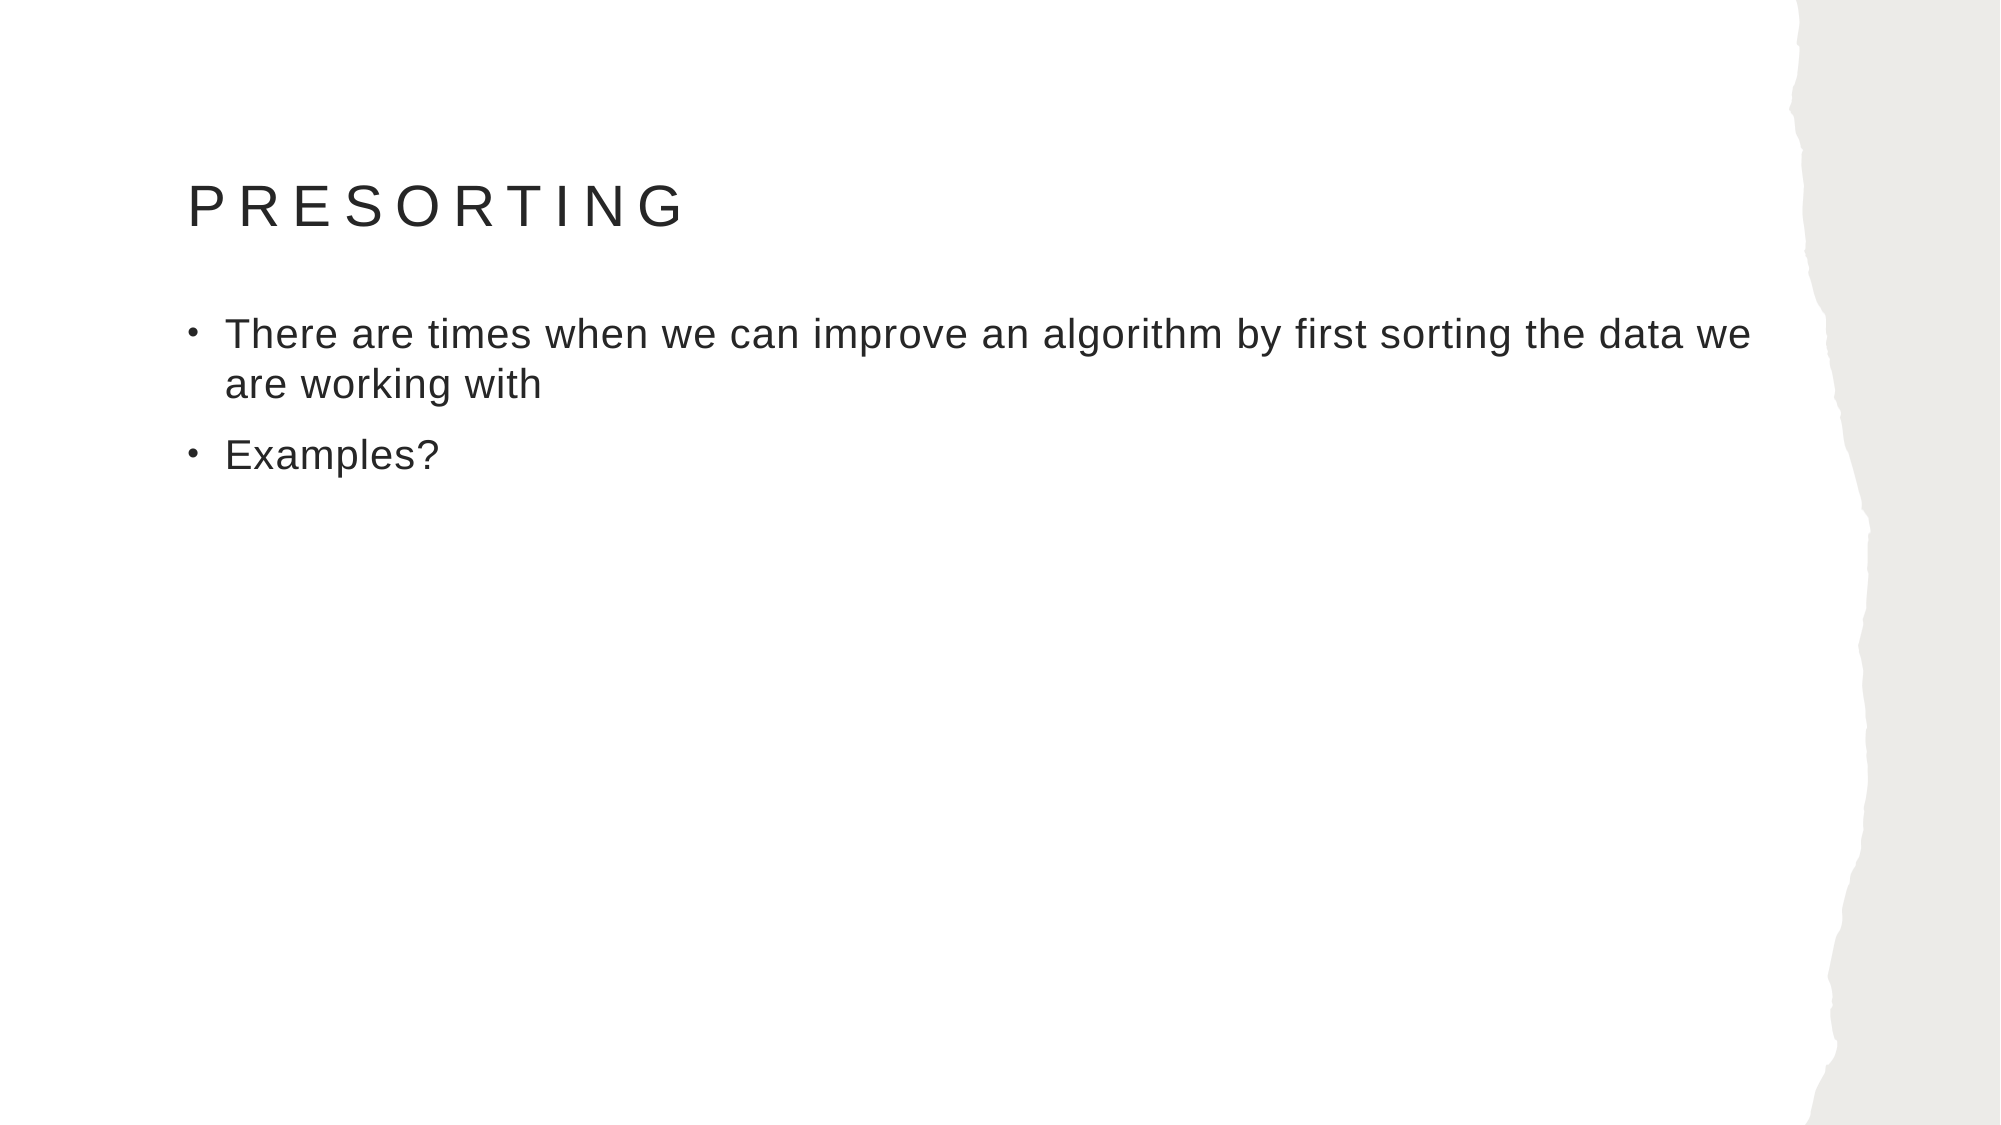

# Presorting
There are times when we can improve an algorithm by first sorting the data we are working with
Examples?